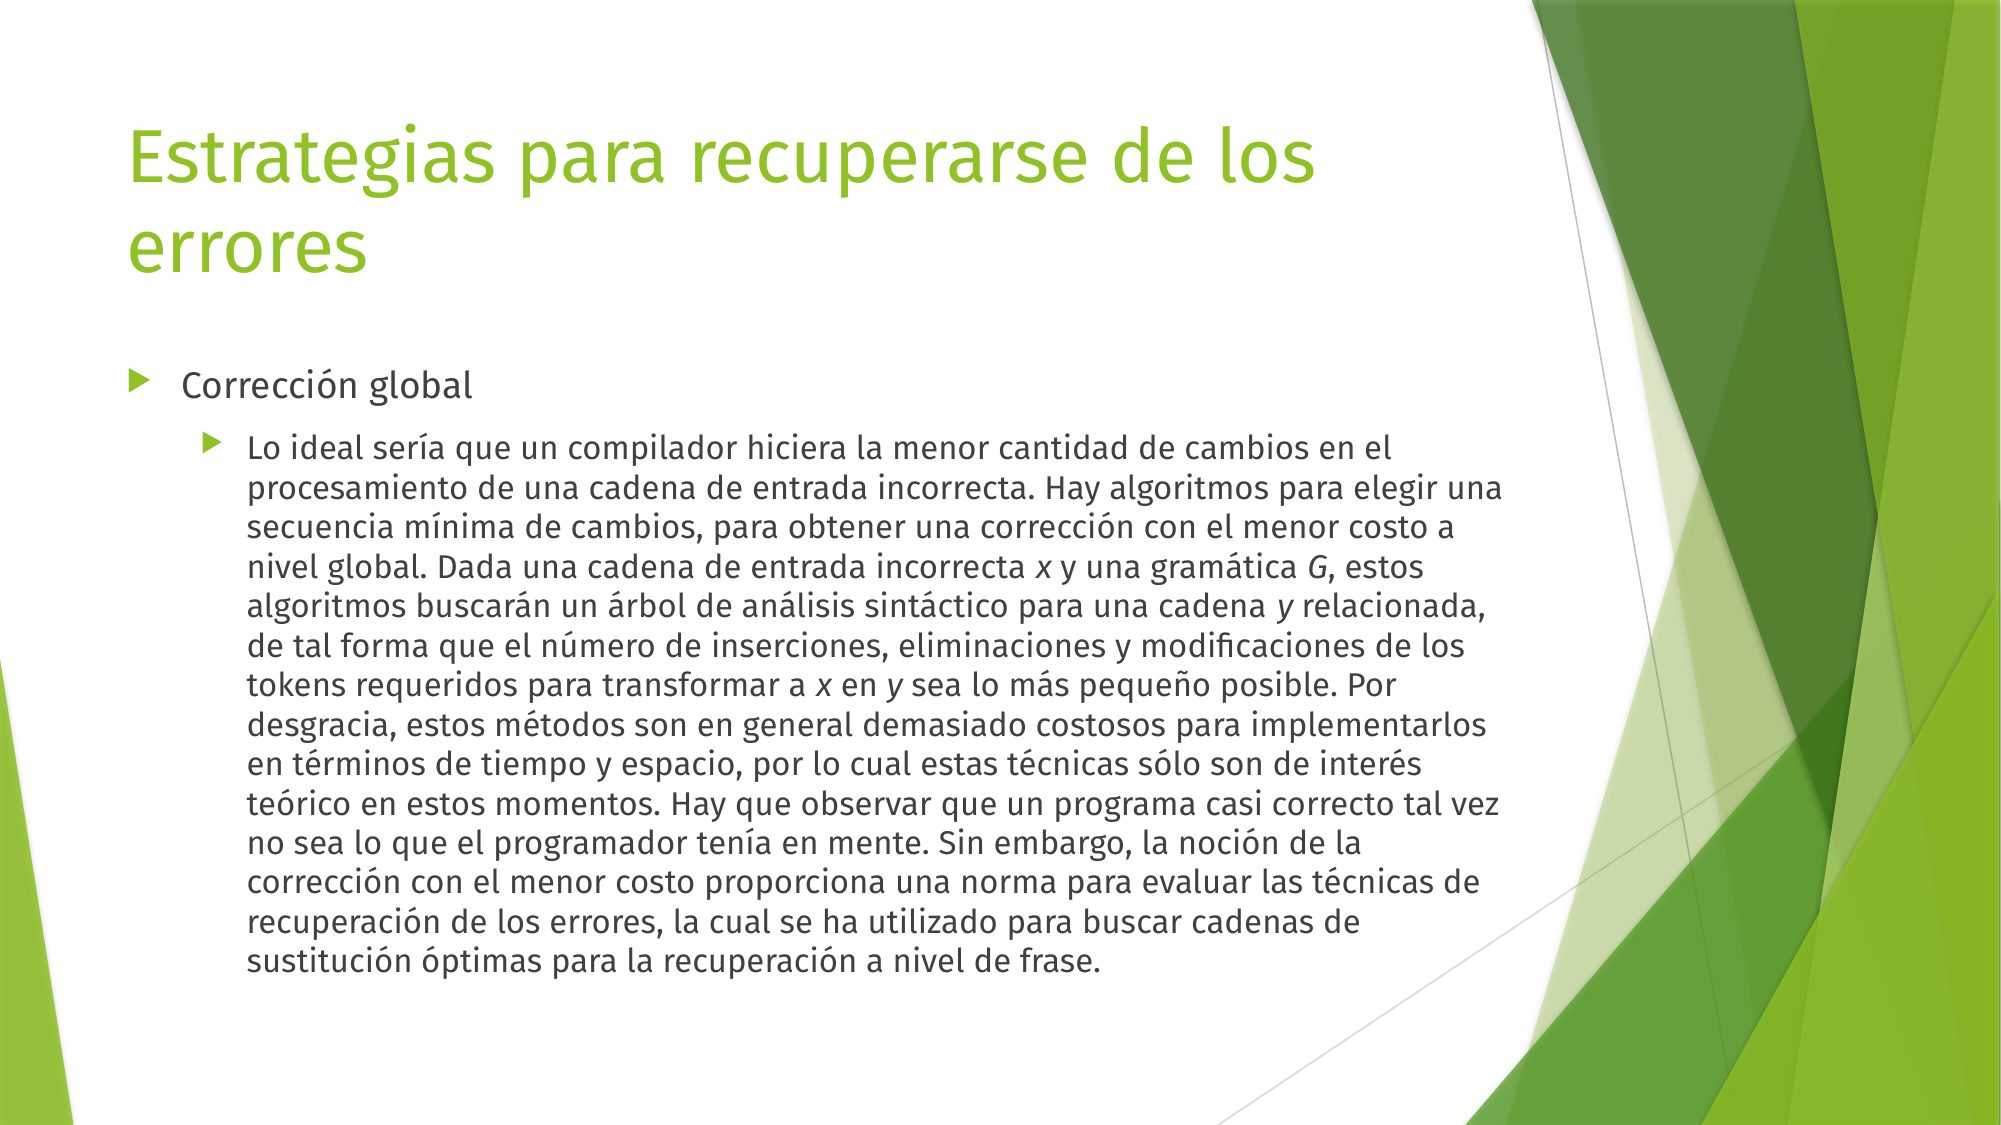

# Estrategias para recuperarse de los errores
Corrección global
Lo ideal sería que un compilador hiciera la menor cantidad de cambios en el procesamiento de una cadena de entrada incorrecta. Hay algoritmos para elegir una secuencia mínima de cambios, para obtener una corrección con el menor costo a nivel global. Dada una cadena de entrada incorrecta x y una gramática G, estos algoritmos buscarán un árbol de análisis sintáctico para una cadena y relacionada, de tal forma que el número de inserciones, eliminaciones y modificaciones de los tokens requeridos para transformar a x en y sea lo más pequeño posible. Por desgracia, estos métodos son en general demasiado costosos para implementarlos en términos de tiempo y espacio, por lo cual estas técnicas sólo son de interés teórico en estos momentos. Hay que observar que un programa casi correcto tal vez no sea lo que el programador tenía en mente. Sin embargo, la noción de la corrección con el menor costo proporciona una norma para evaluar las técnicas de recuperación de los errores, la cual se ha utilizado para buscar cadenas de sustitución óptimas para la recuperación a nivel de frase.